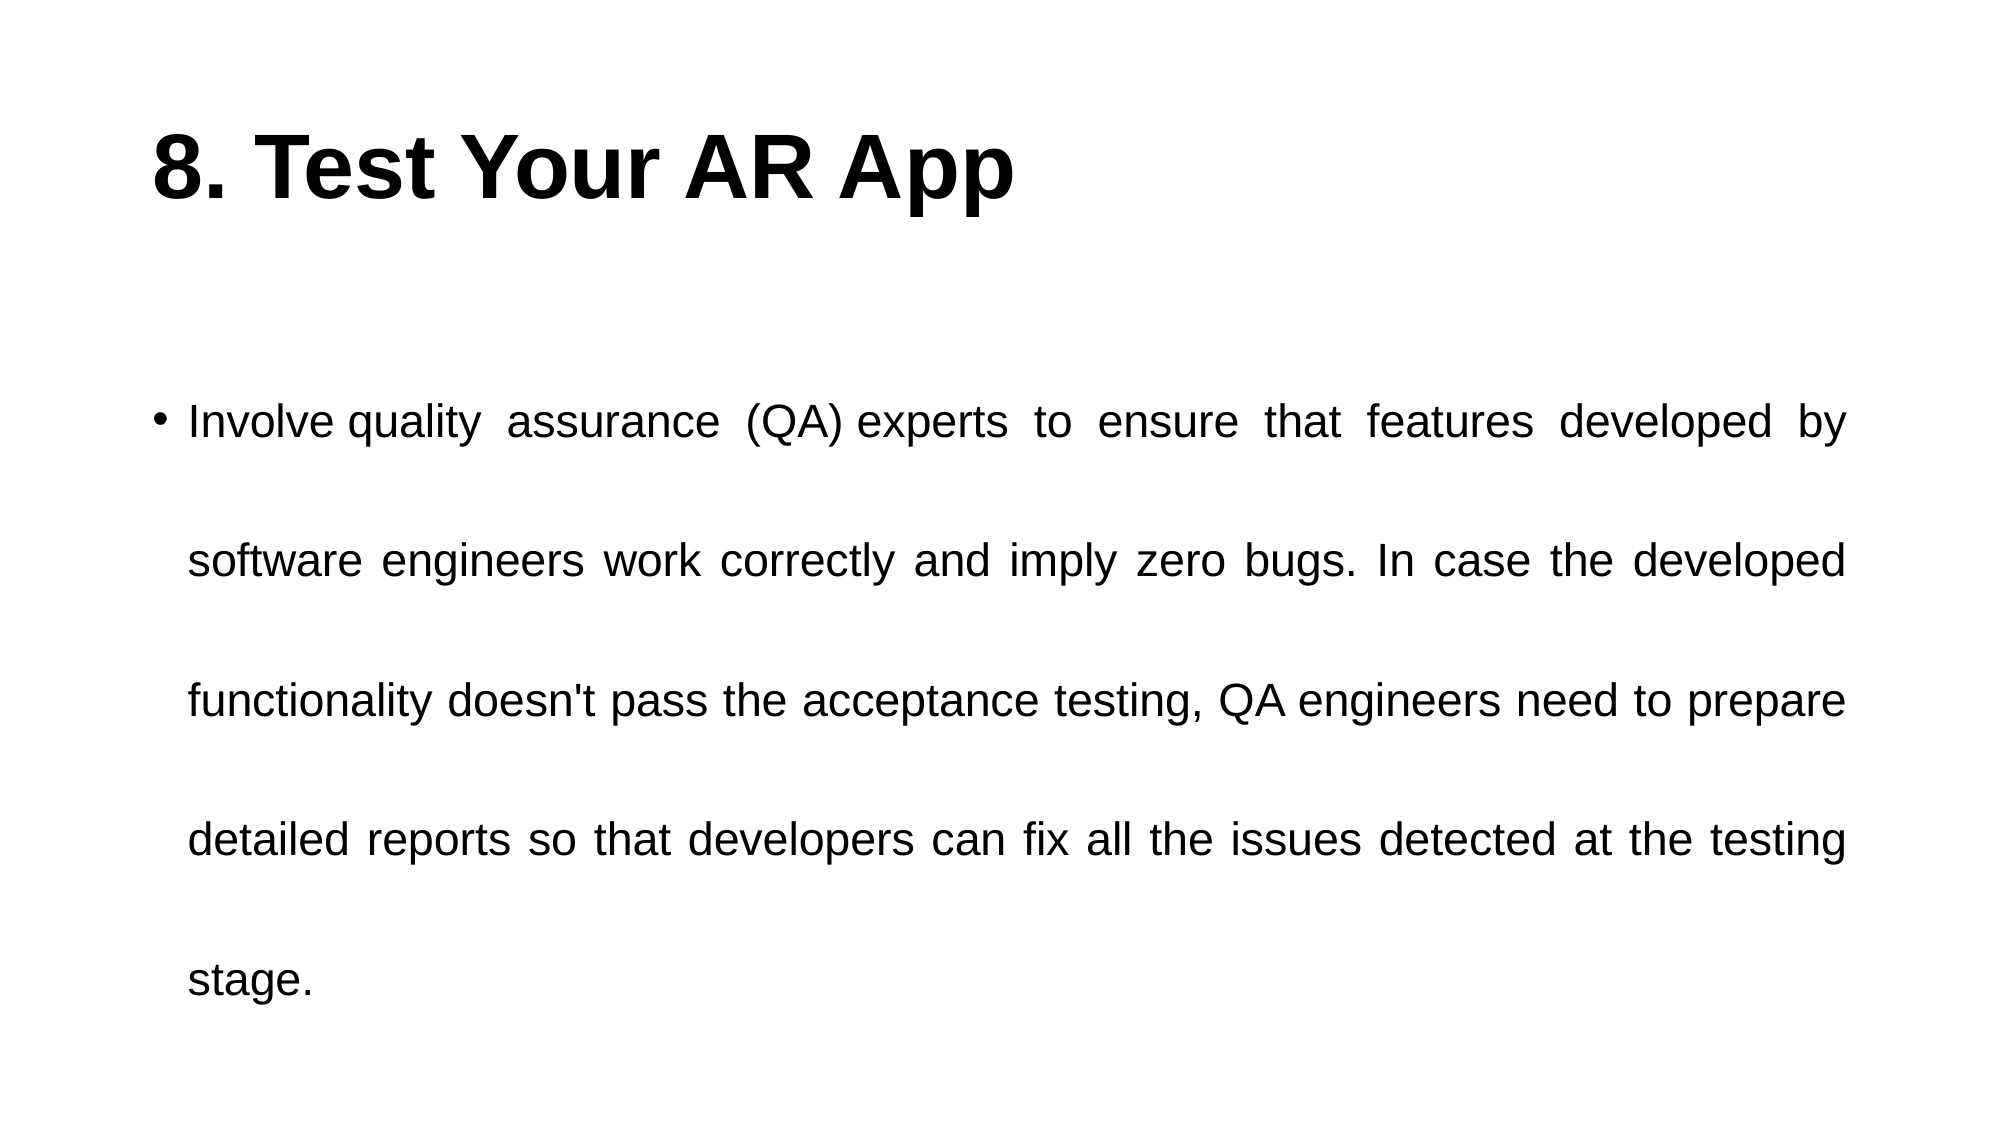

# 8. Test Your AR App
Involve quality assurance (QA) experts to ensure that features developed by software engineers work correctly and imply zero bugs. In case the developed functionality doesn't pass the acceptance testing, QA engineers need to prepare detailed reports so that developers can fix all the issues detected at the testing stage.